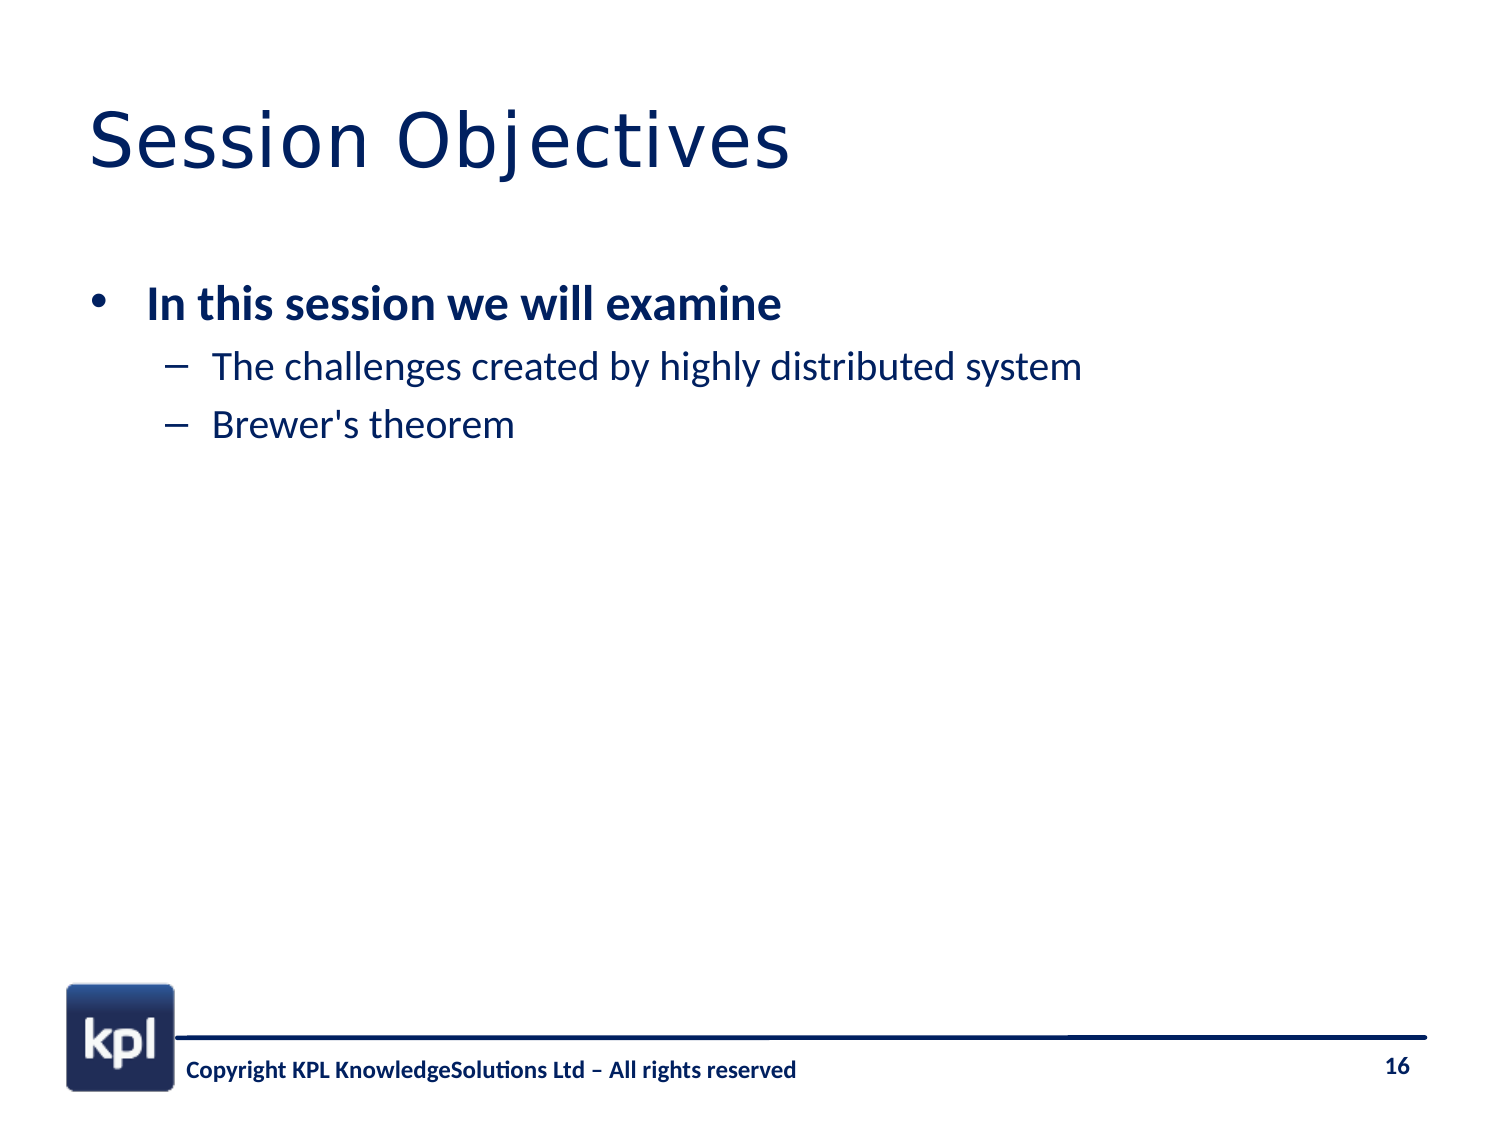

# Session Objectives
In this session we will examine
The challenges created by highly distributed system
Brewer's theorem
Copyright KPL KnowledgeSolutions Ltd – All rights reserved
16